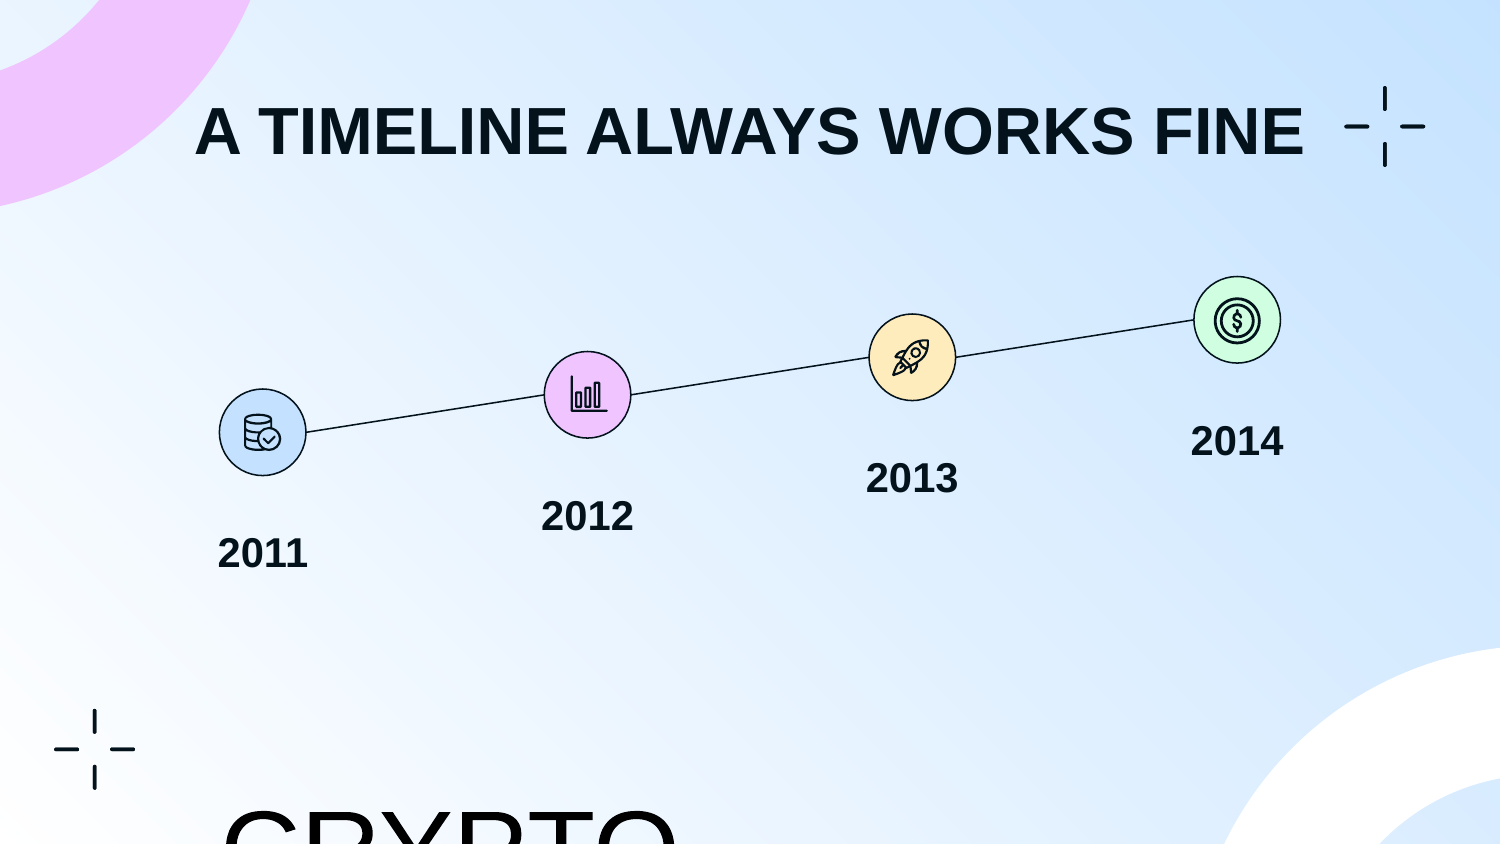

# A TIMELINE ALWAYS WORKS FINE

2014

2013
2012
2011